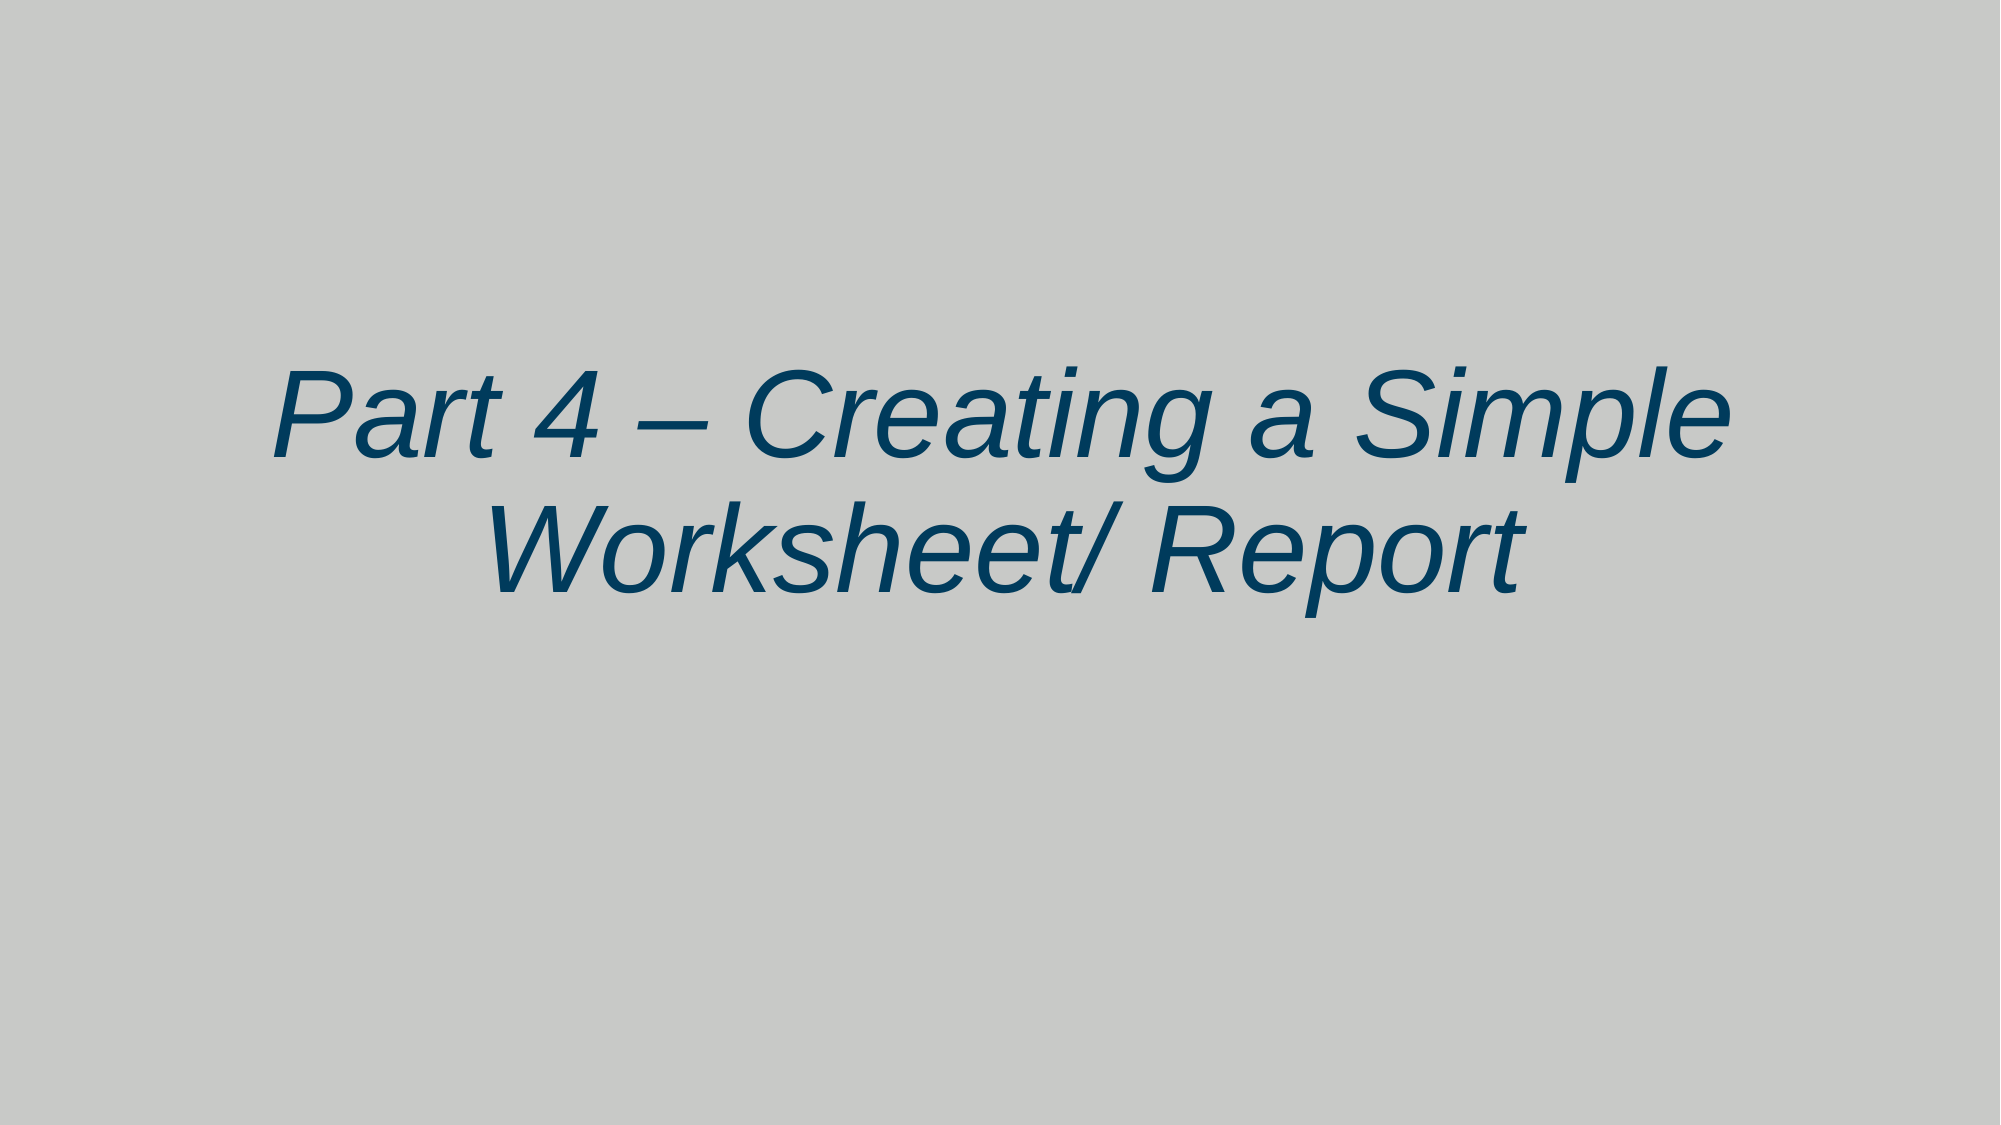

# Part 4 – Creating a Simple Worksheet/ Report